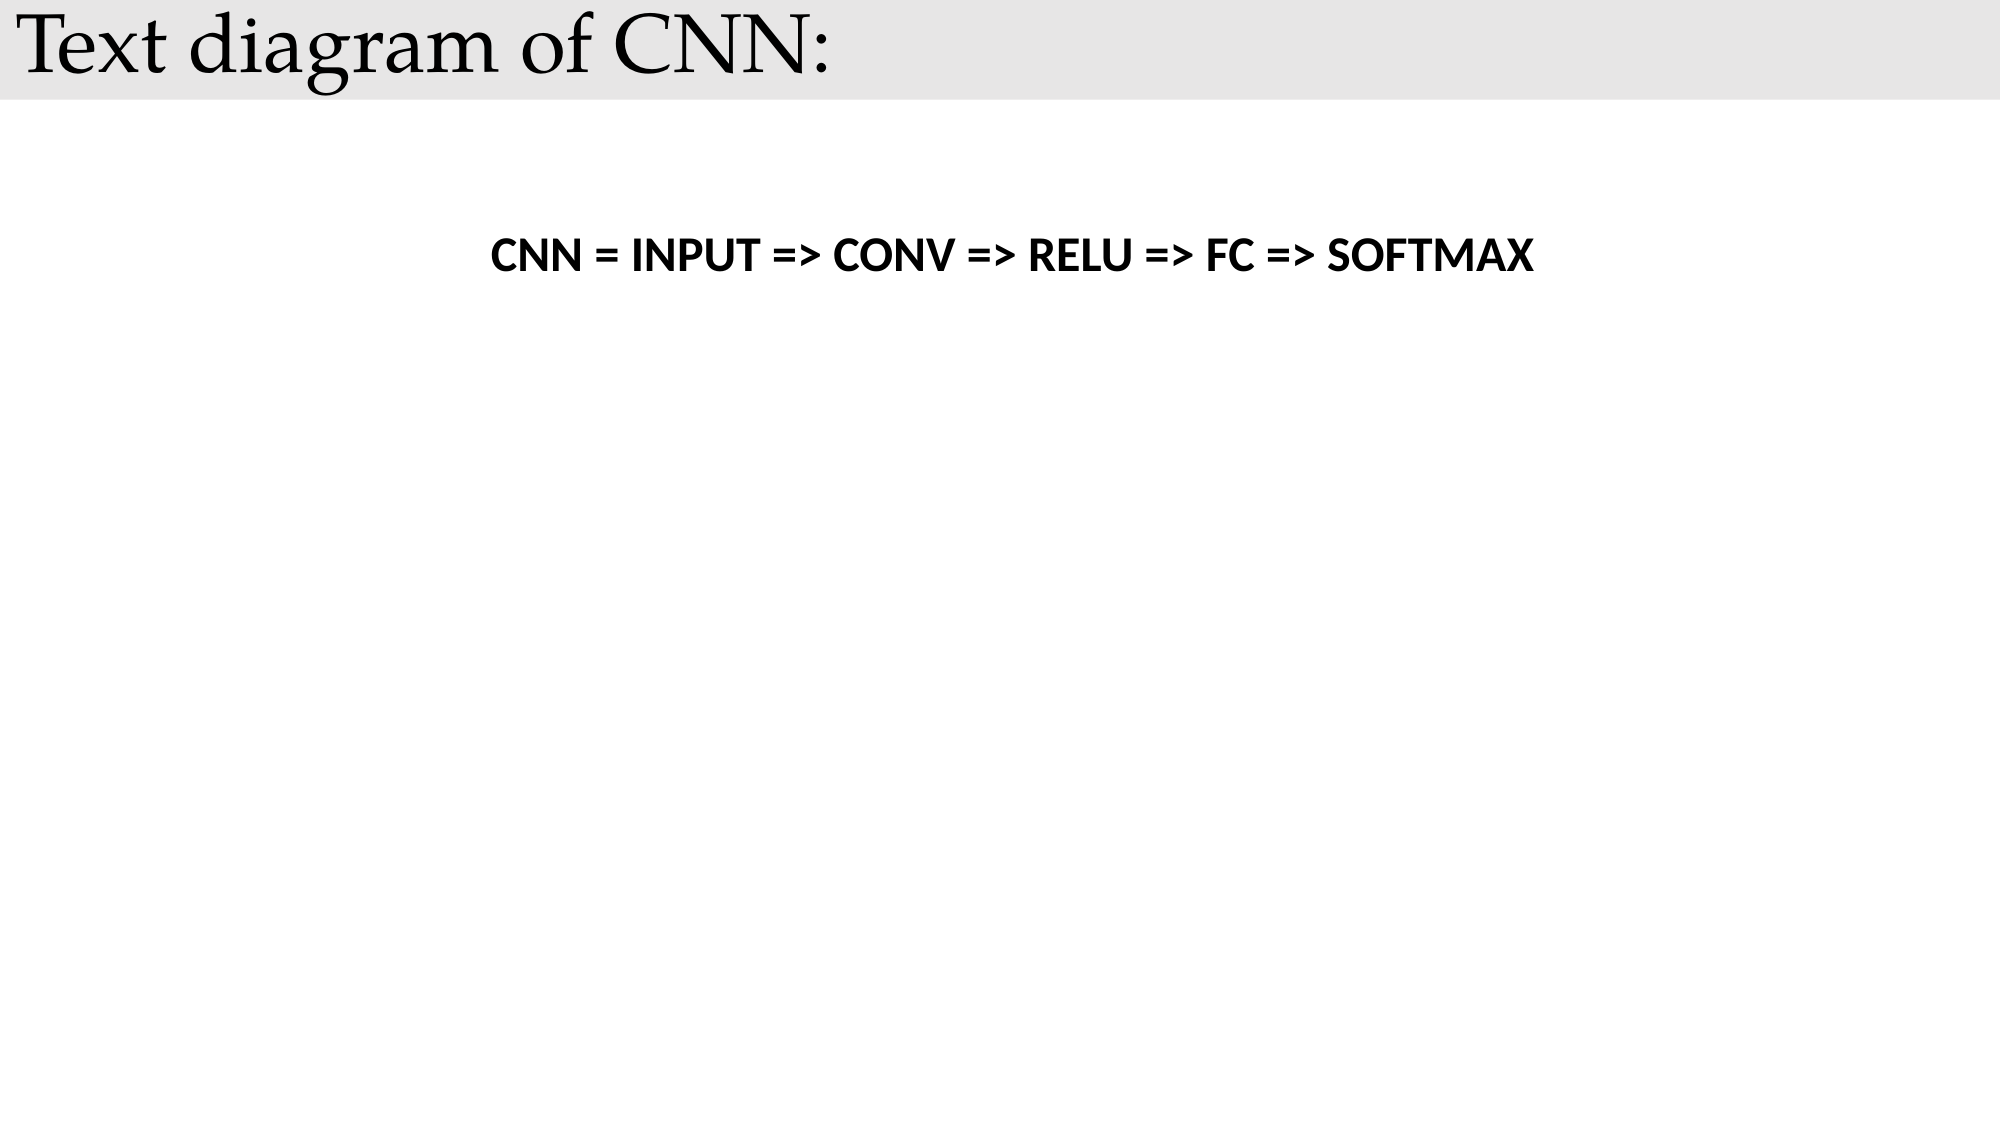

# Text diagram of CNN:

CNN = INPUT => CONV => RELU => FC => SOFTMAX